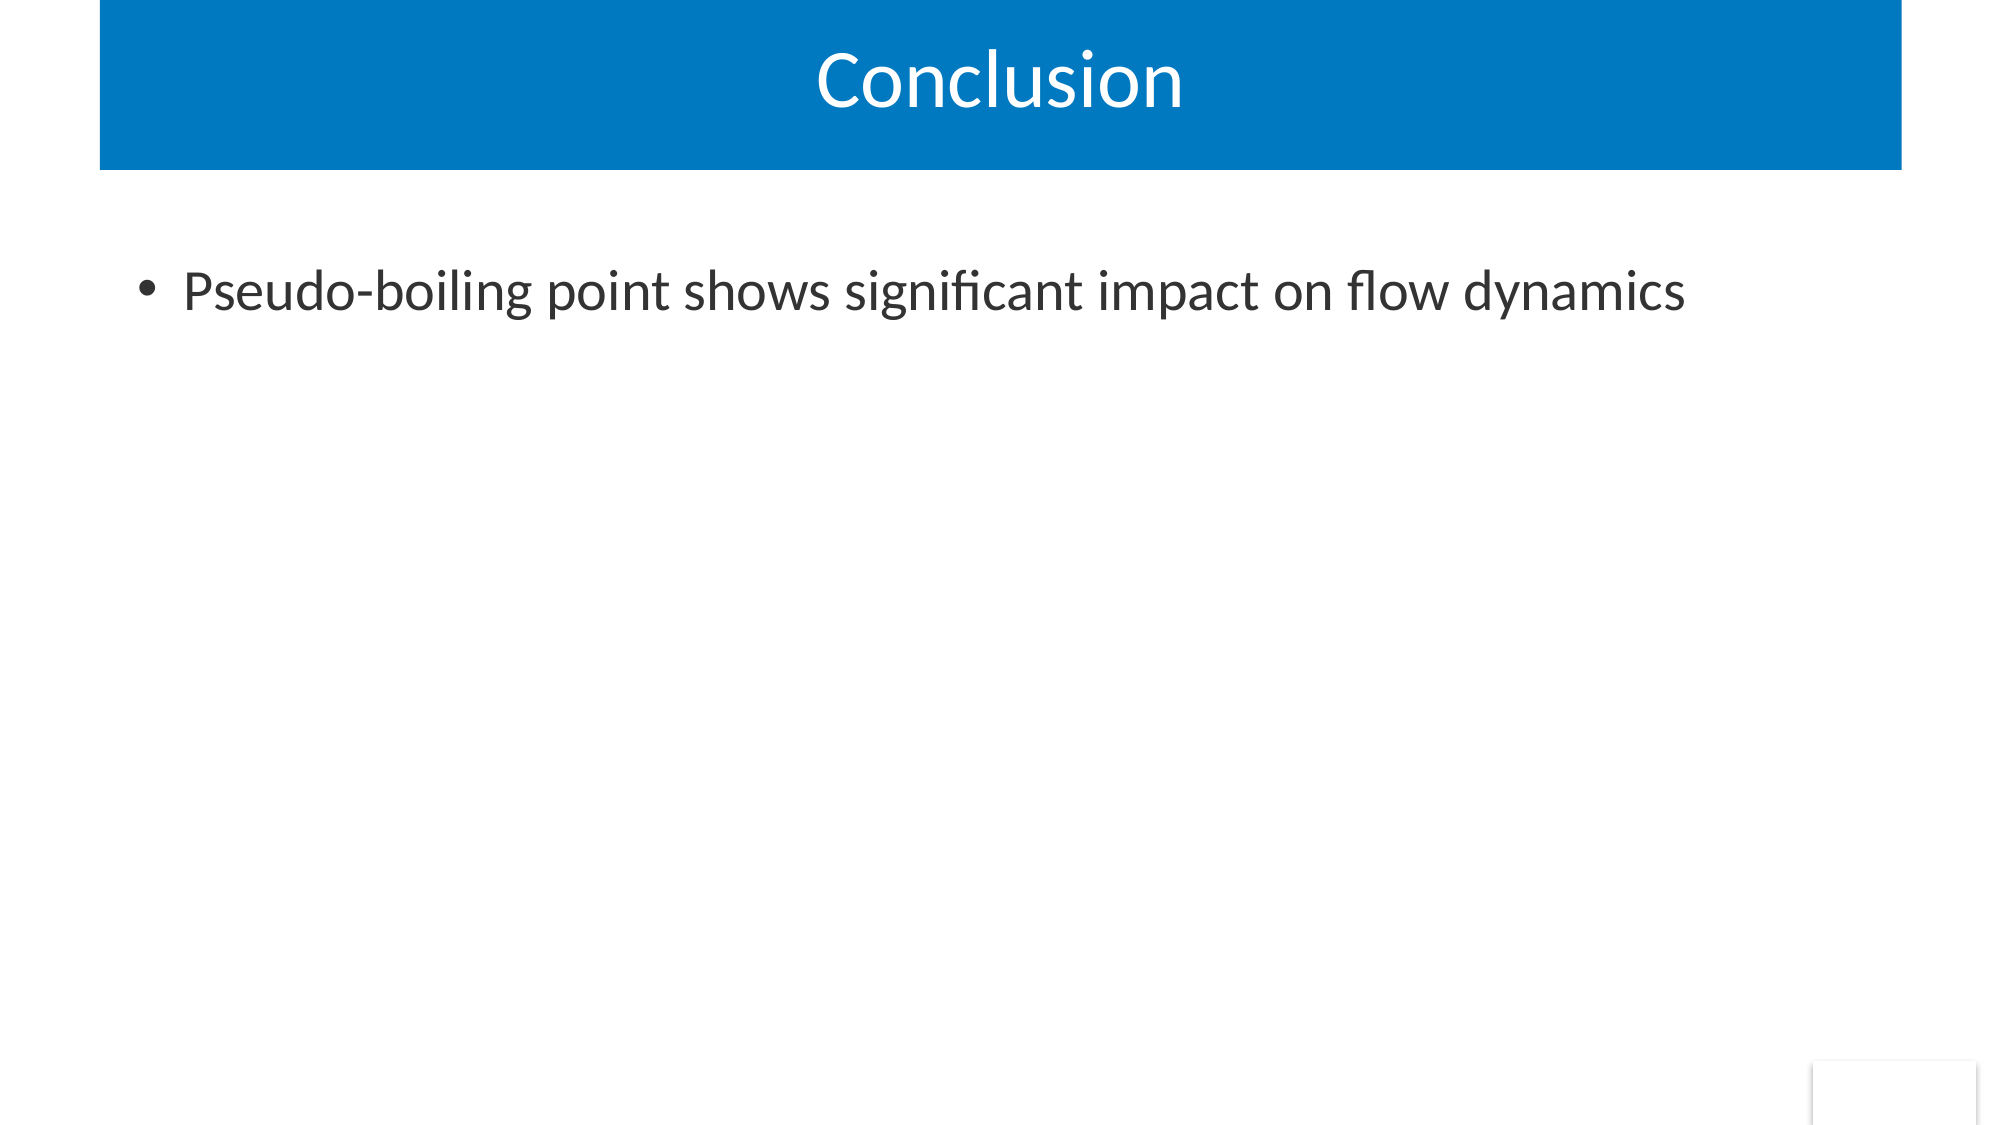

# Conclusion
Pseudo-boiling point shows significant impact on flow dynamics